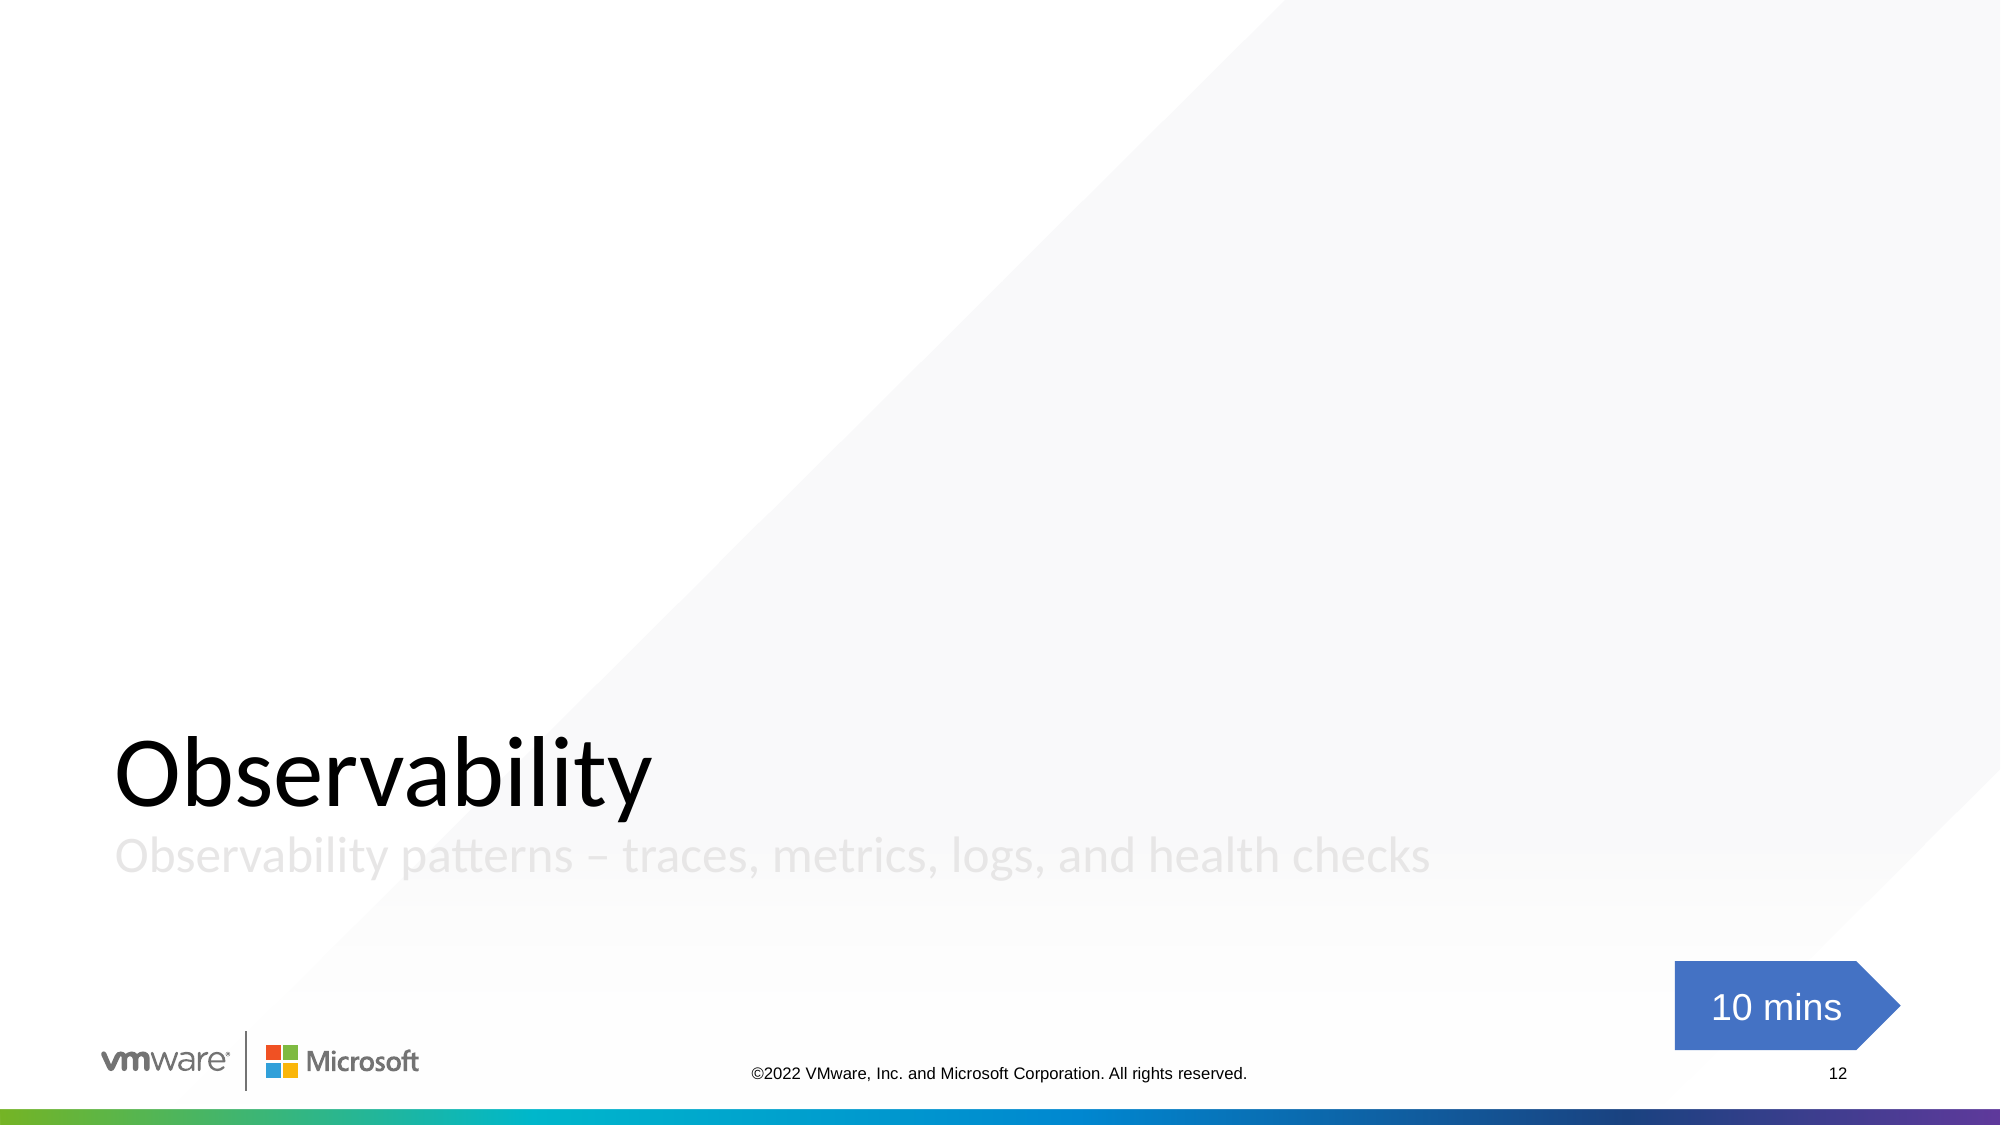

# Observability Observability patterns – traces, metrics, logs, and health checks
10 mins
©2022 VMware, Inc. and Microsoft Corporation. All rights reserved.
12